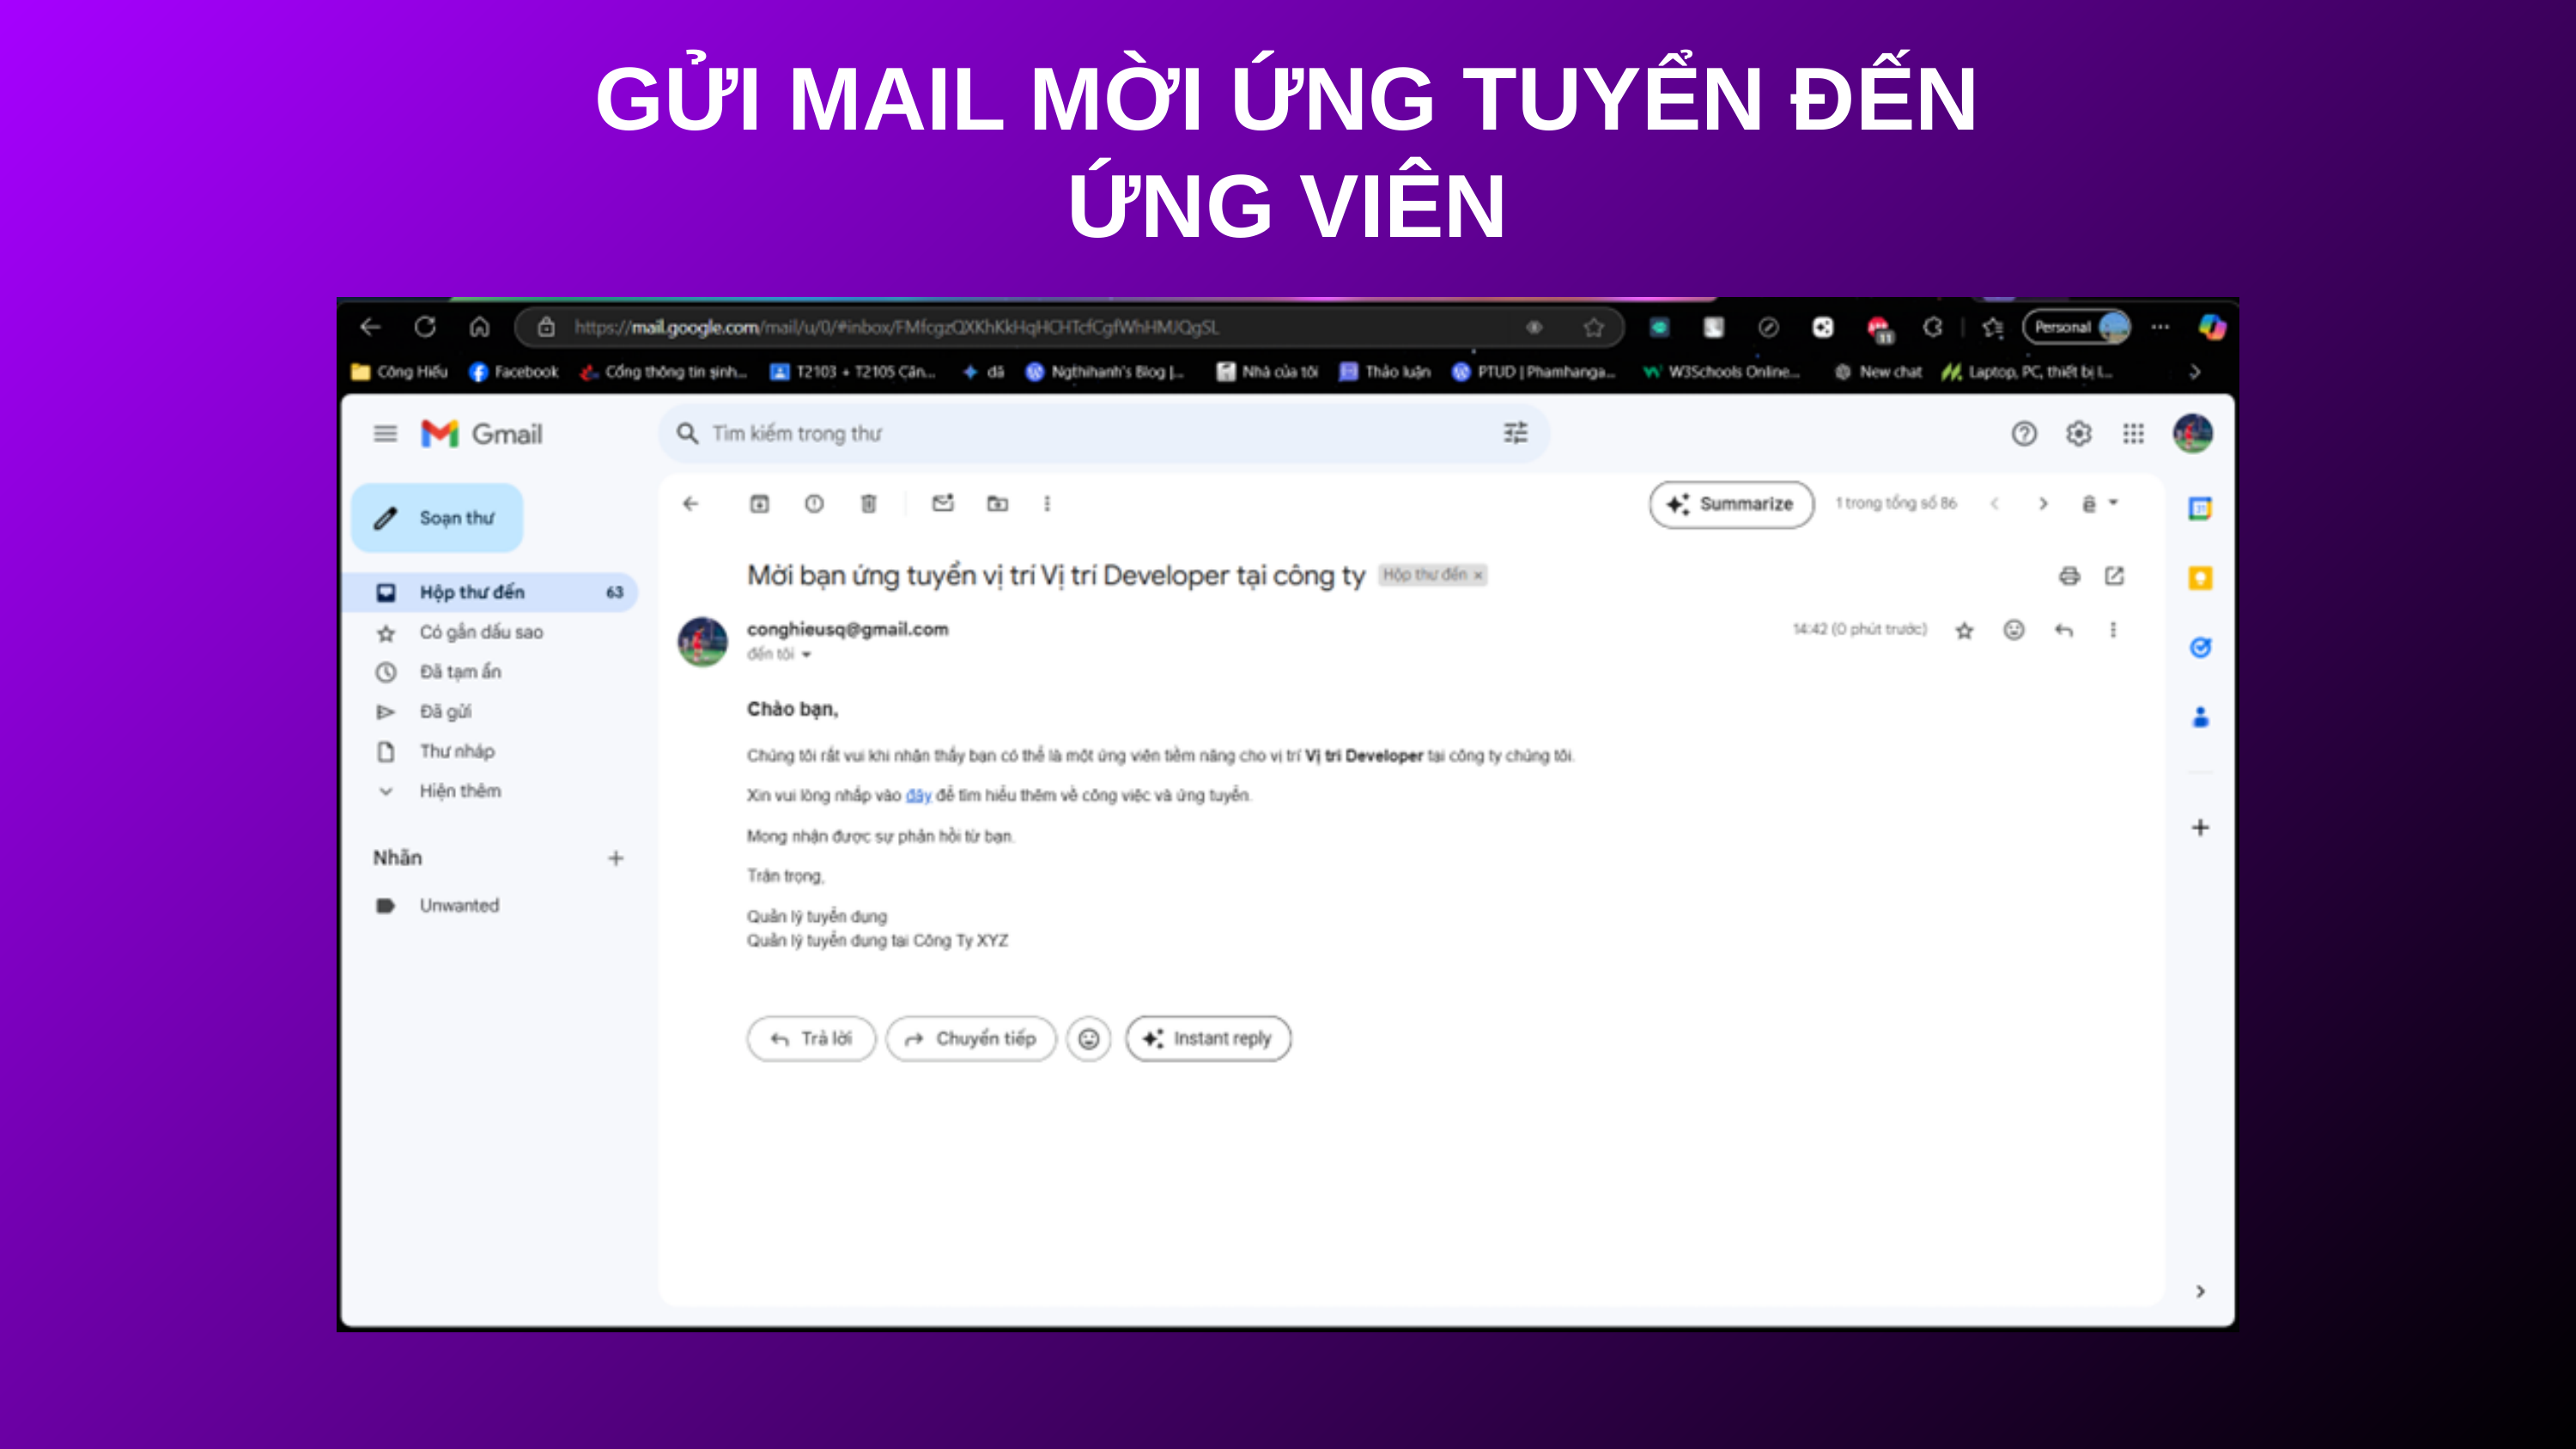

GỬI MAIL MỜI ỨNG TUYỂN ĐẾN ỨNG VIÊN